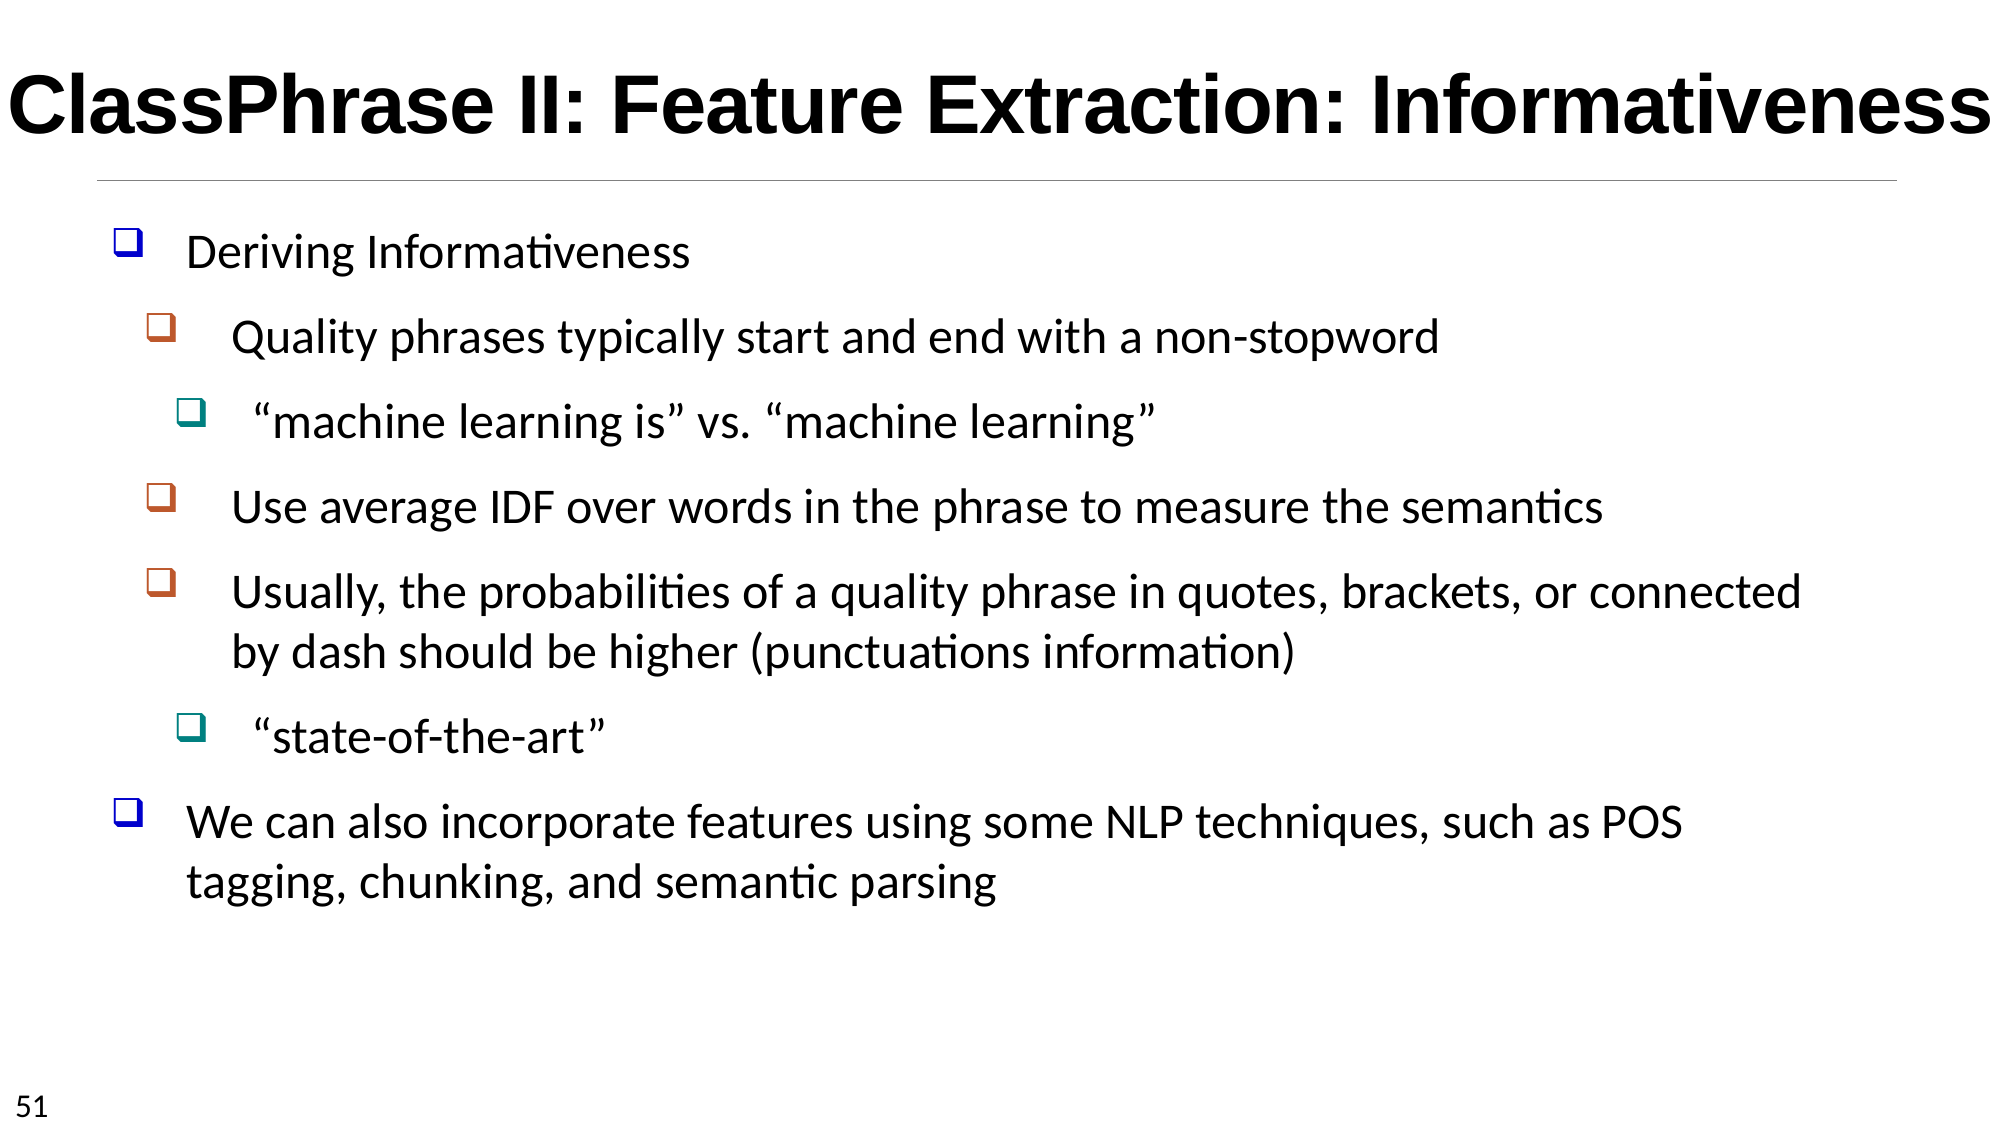

# ClassPhrase II: Feature Extraction: Informativeness
Deriving Informativeness
Quality phrases typically start and end with a non-stopword
“machine learning is” vs. “machine learning”
Use average IDF over words in the phrase to measure the semantics
Usually, the probabilities of a quality phrase in quotes, brackets, or connected by dash should be higher (punctuations information)
“state-of-the-art”
We can also incorporate features using some NLP techniques, such as POS tagging, chunking, and semantic parsing